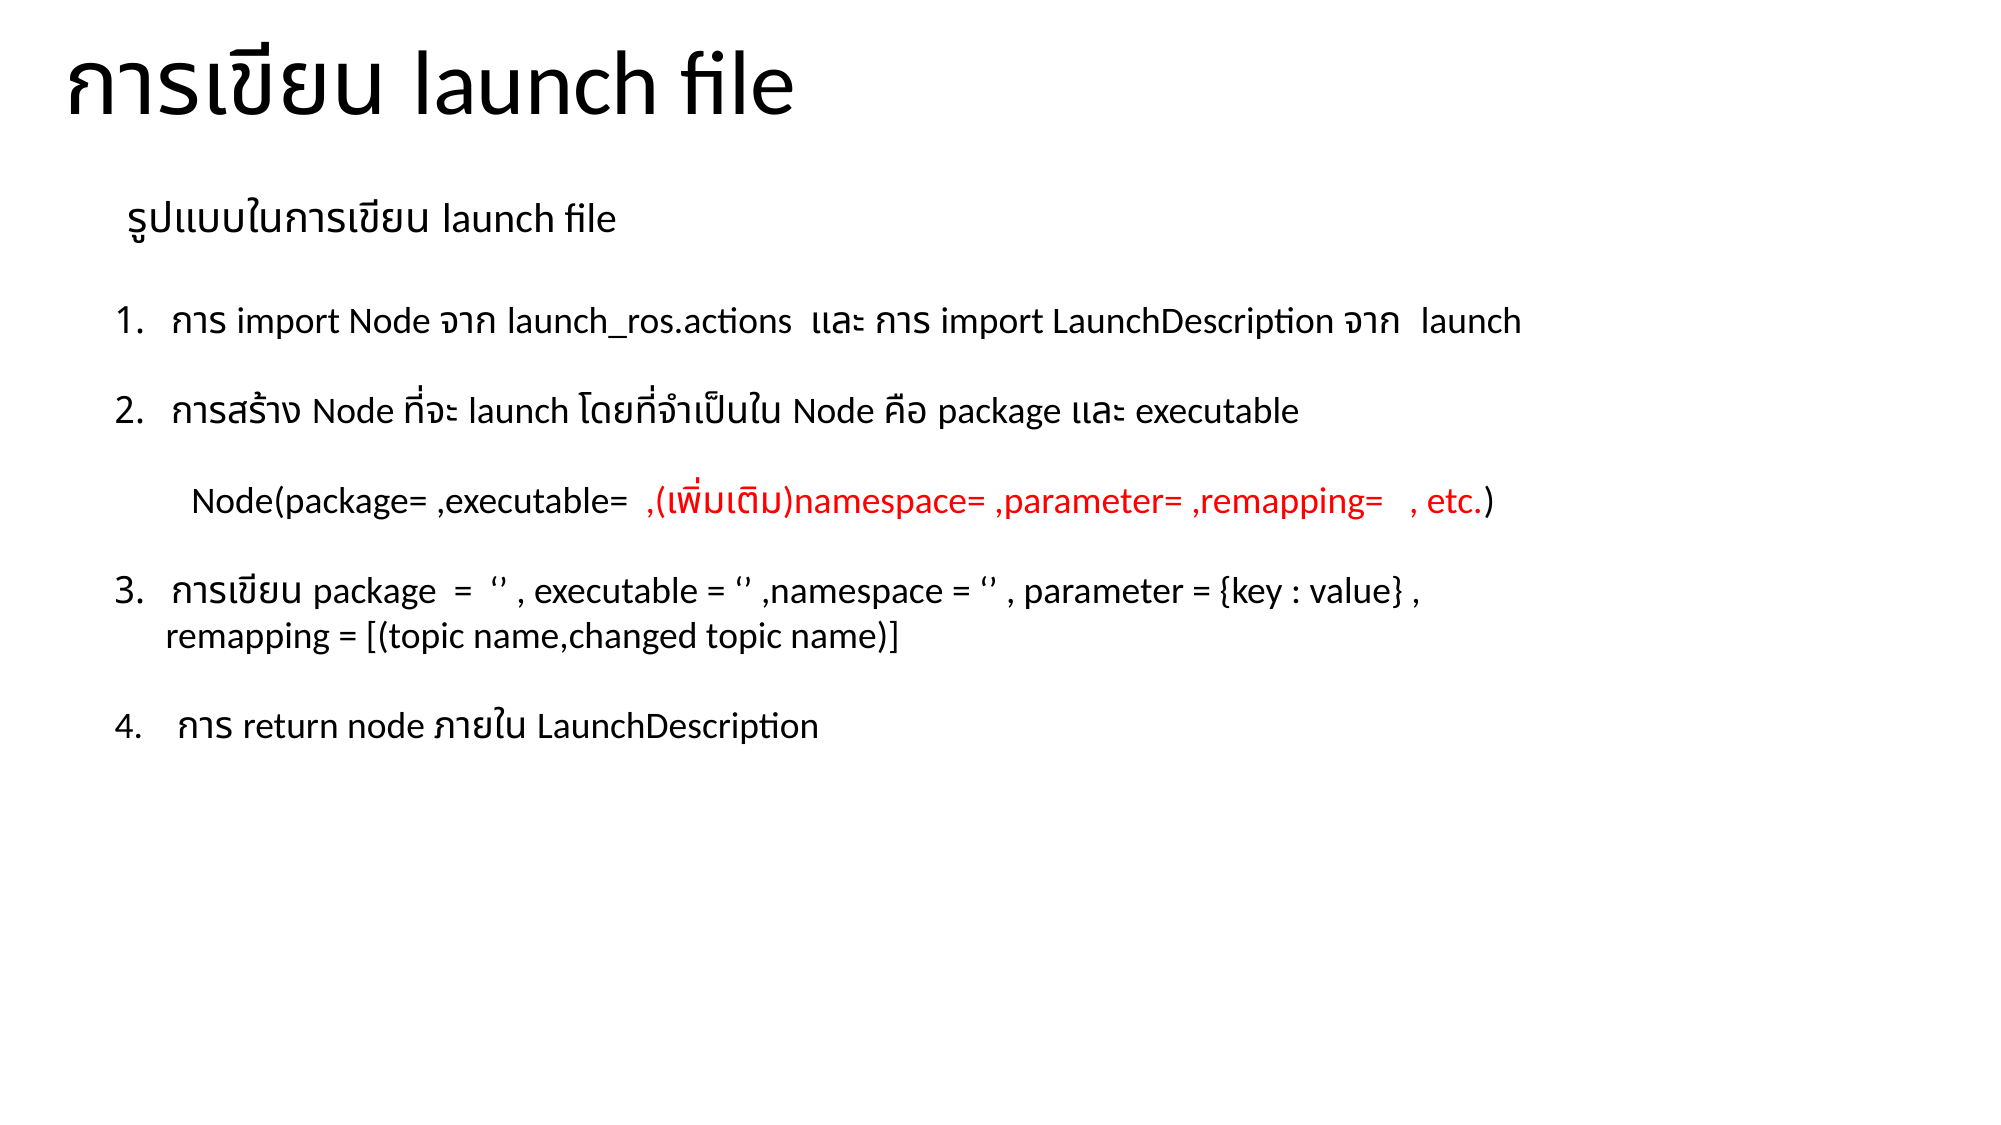

# การเขียน launch file
รูปแบบในการเขียน launch file
การ import Node จาก launch_ros.actions  และ การ import LaunchDescription จาก  launch

การสร้าง Node ที่จะ launch โดยที่จำเป็นใน Node คือ package และ executable

         Node(package= ,executable=  ,(เพิ่มเติม)namespace= ,parameter= ,remapping=   , etc.)

การเขียน package  =  ‘’ , executable = ‘’ ,namespace = ‘’ , parameter = {key : value} ,
      remapping = [(topic name,changed topic name)]

4.    การ return node ภายใน LaunchDescription